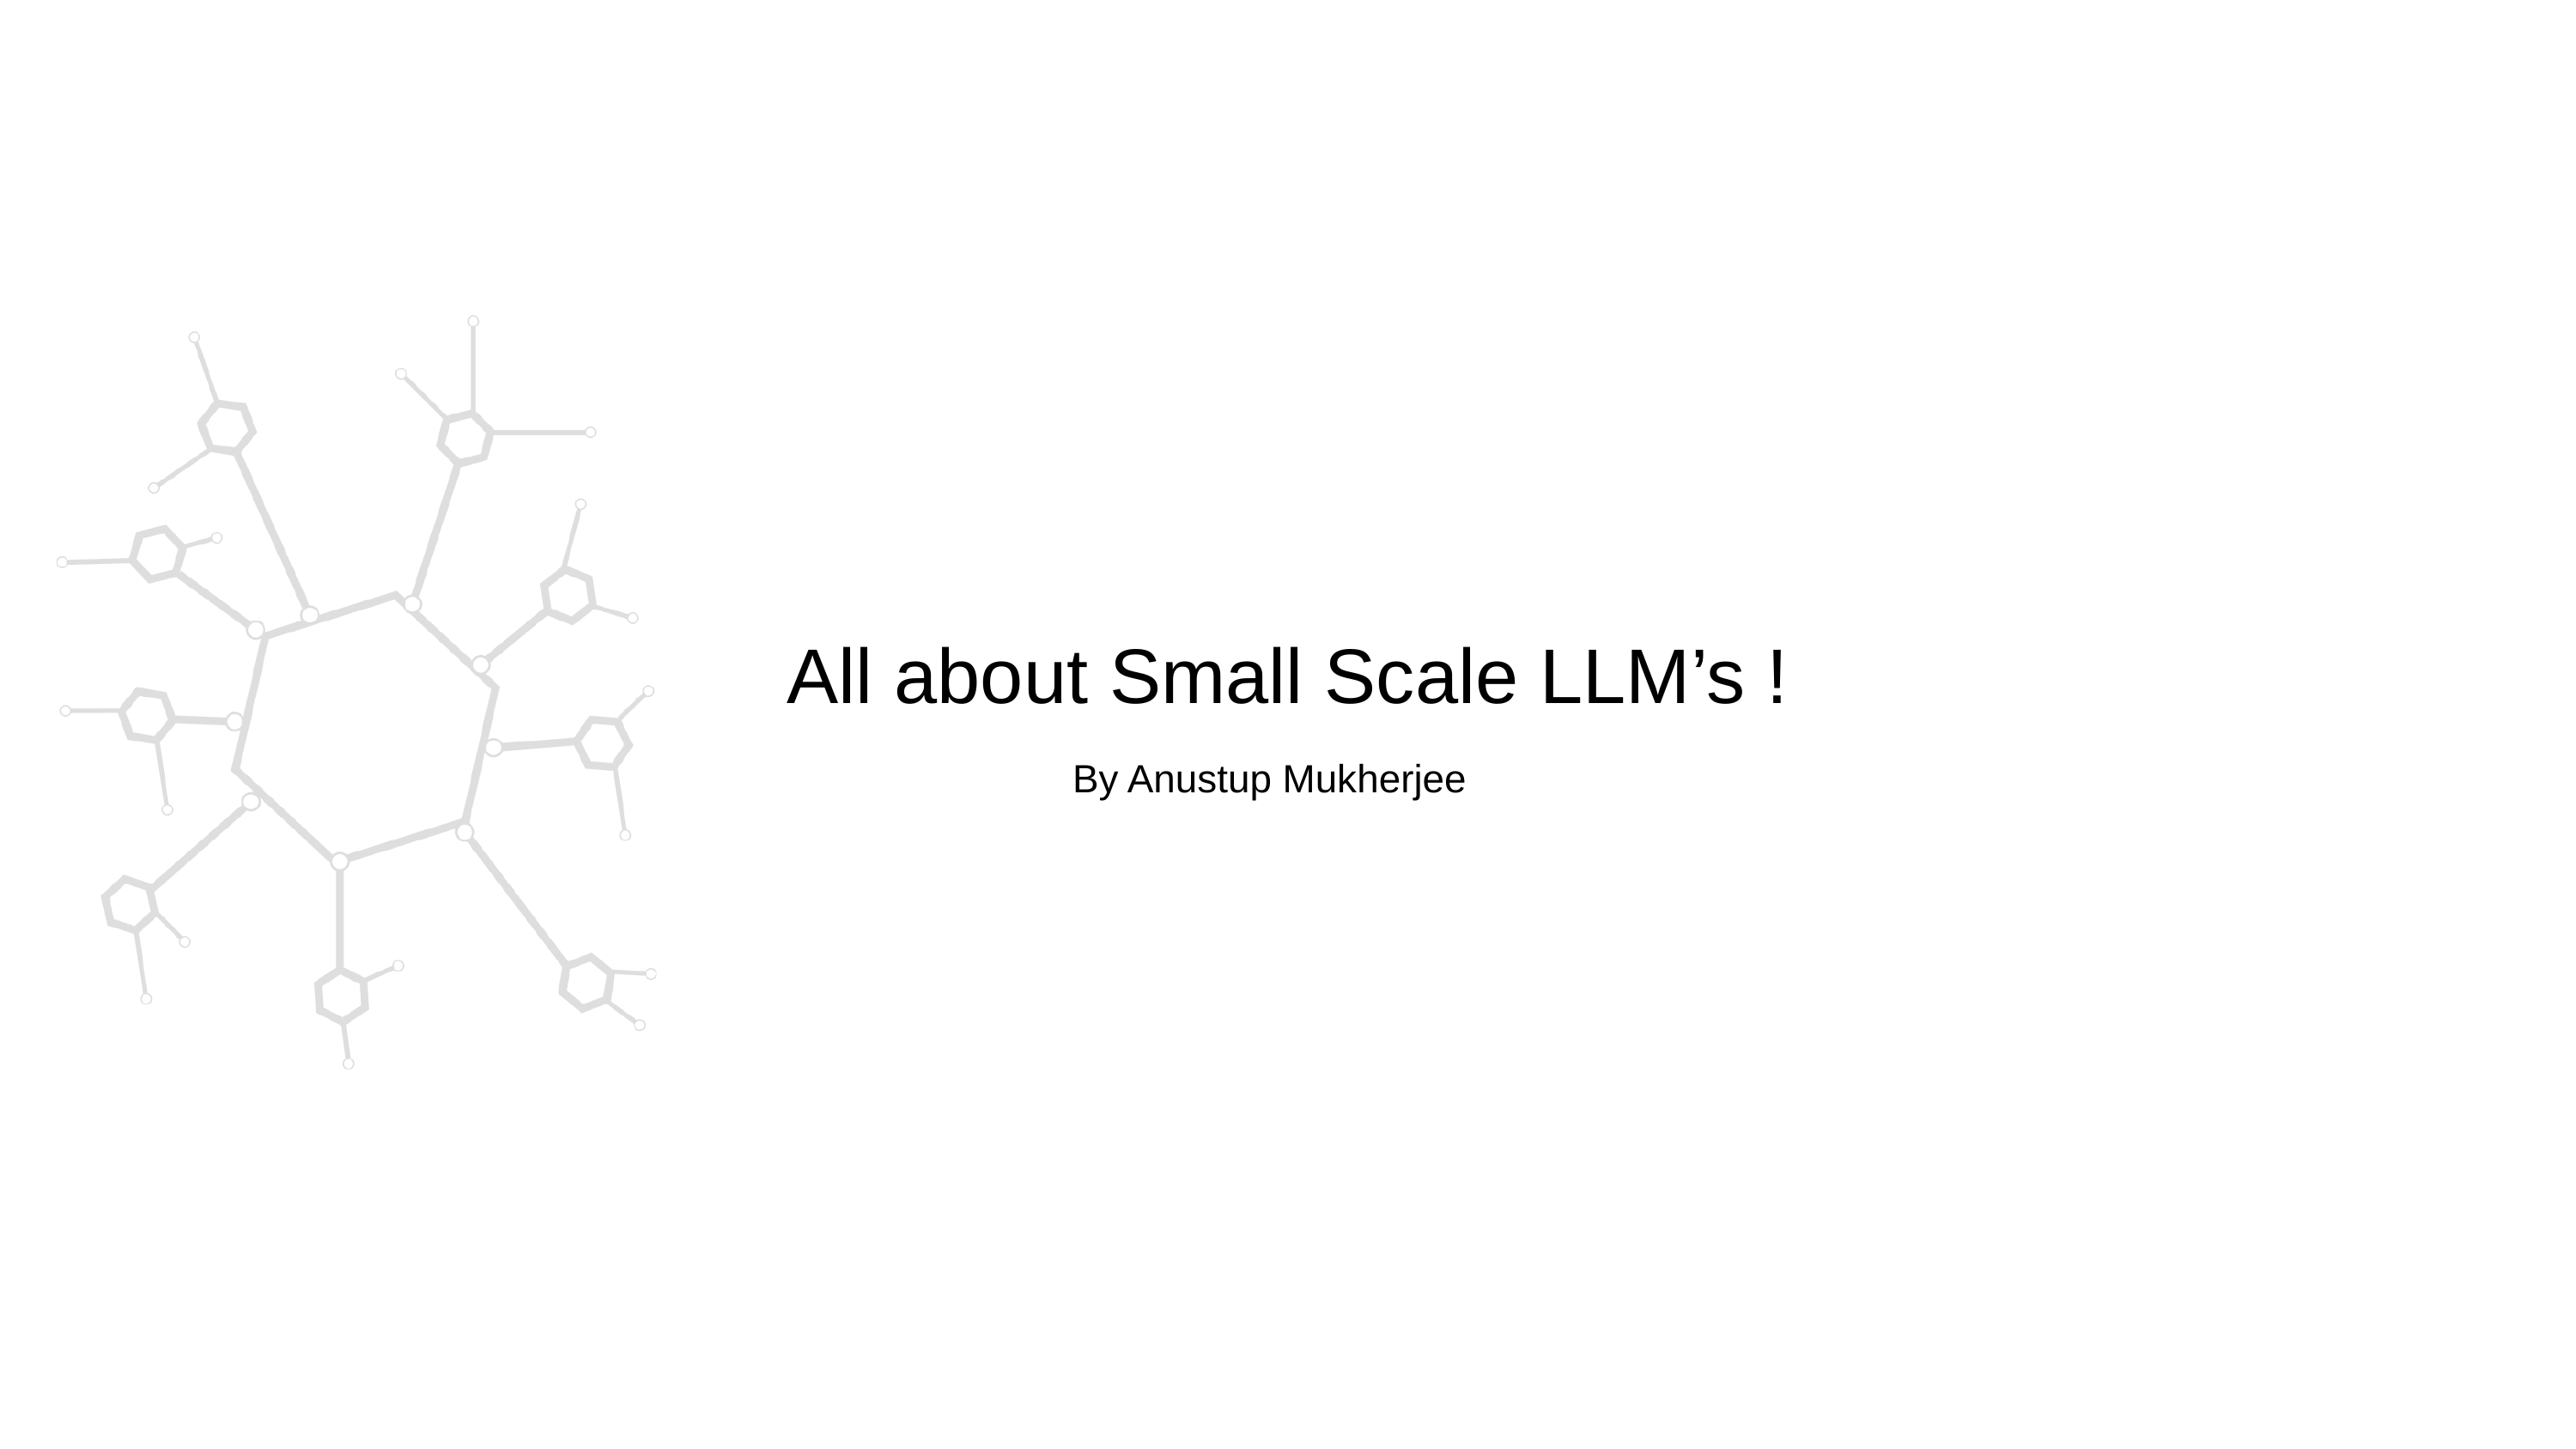

All about Small Scale LLM’s !
By Anustup Mukherjee